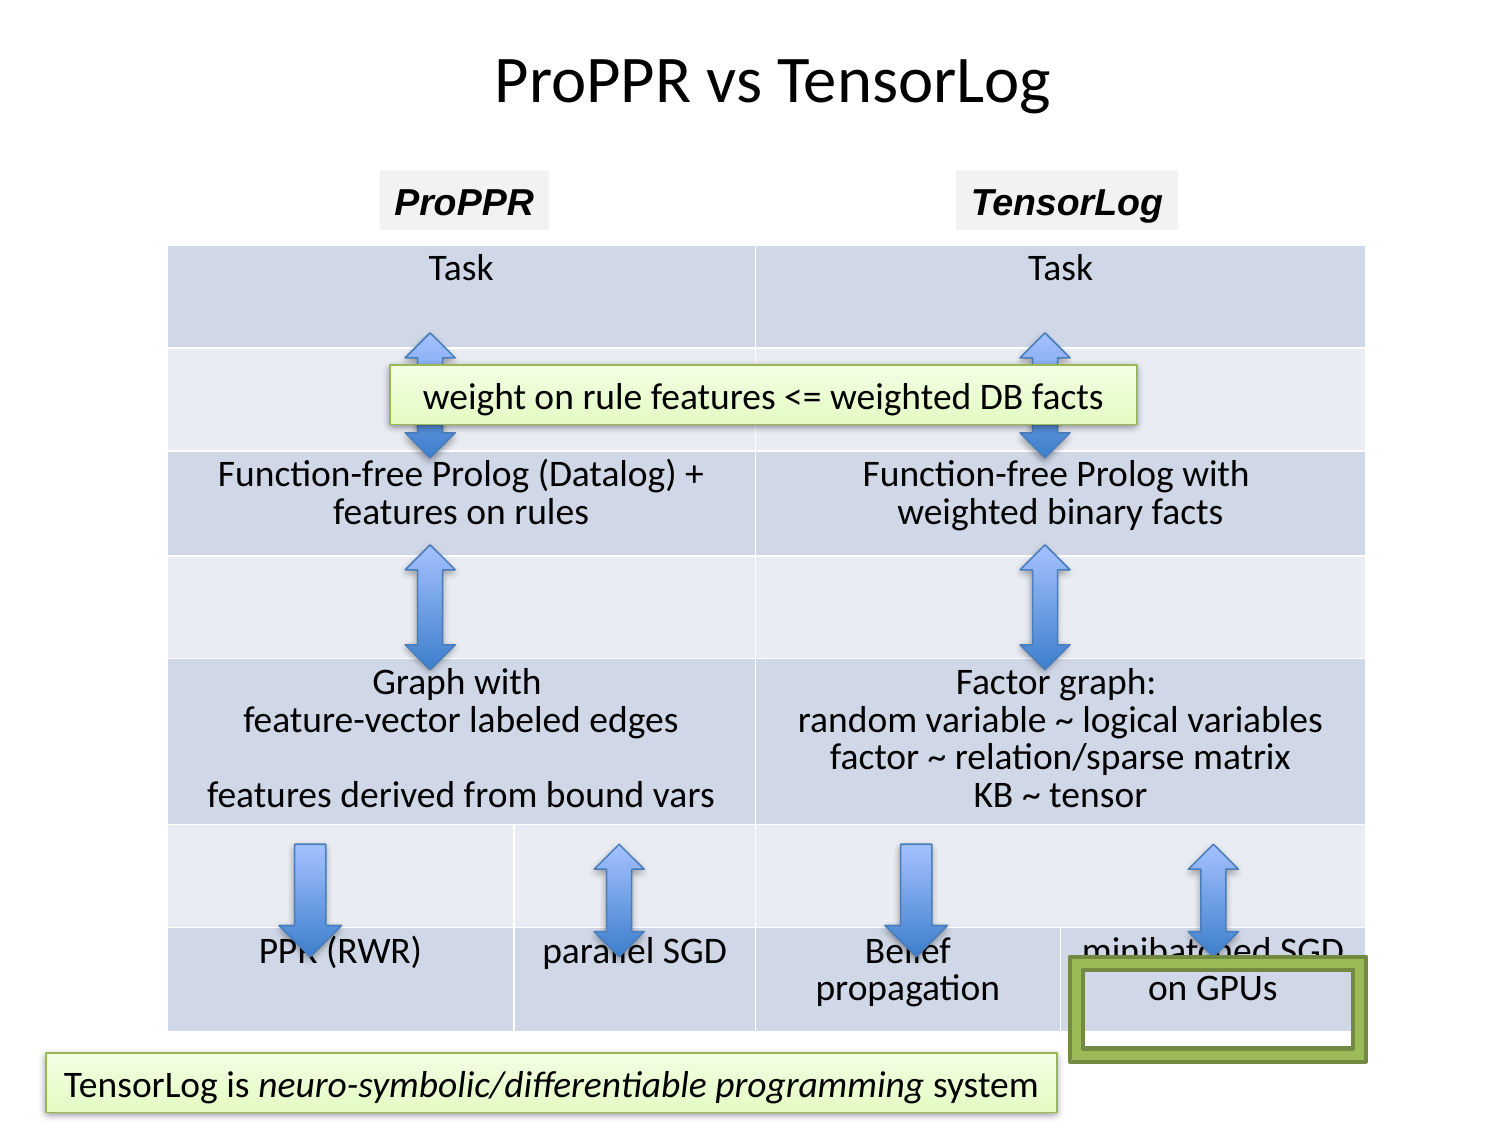

# ProPPR vs TensorLog
ProPPR
TensorLog
| Task |  | Task |  |
| --- | --- | --- | --- |
|  |  |  |  |
| Function-free Prolog (Datalog) + features on rules |  | Function-free Prolog with weighted binary facts |  |
|  |  |  |  |
| Graph with feature-vector labeled edges features derived from bound vars |  | Factor graph: random variable ~ logical variables factor ~ relation/sparse matrix KB ~ tensor |  |
|  |  |  |  |
| PPR (RWR) | parallel SGD | Belief propagation | minibatched SGD on GPUs |

weight on rule features <= weighted DB facts

TensorLog is neuro-symbolic/differentiable programming system